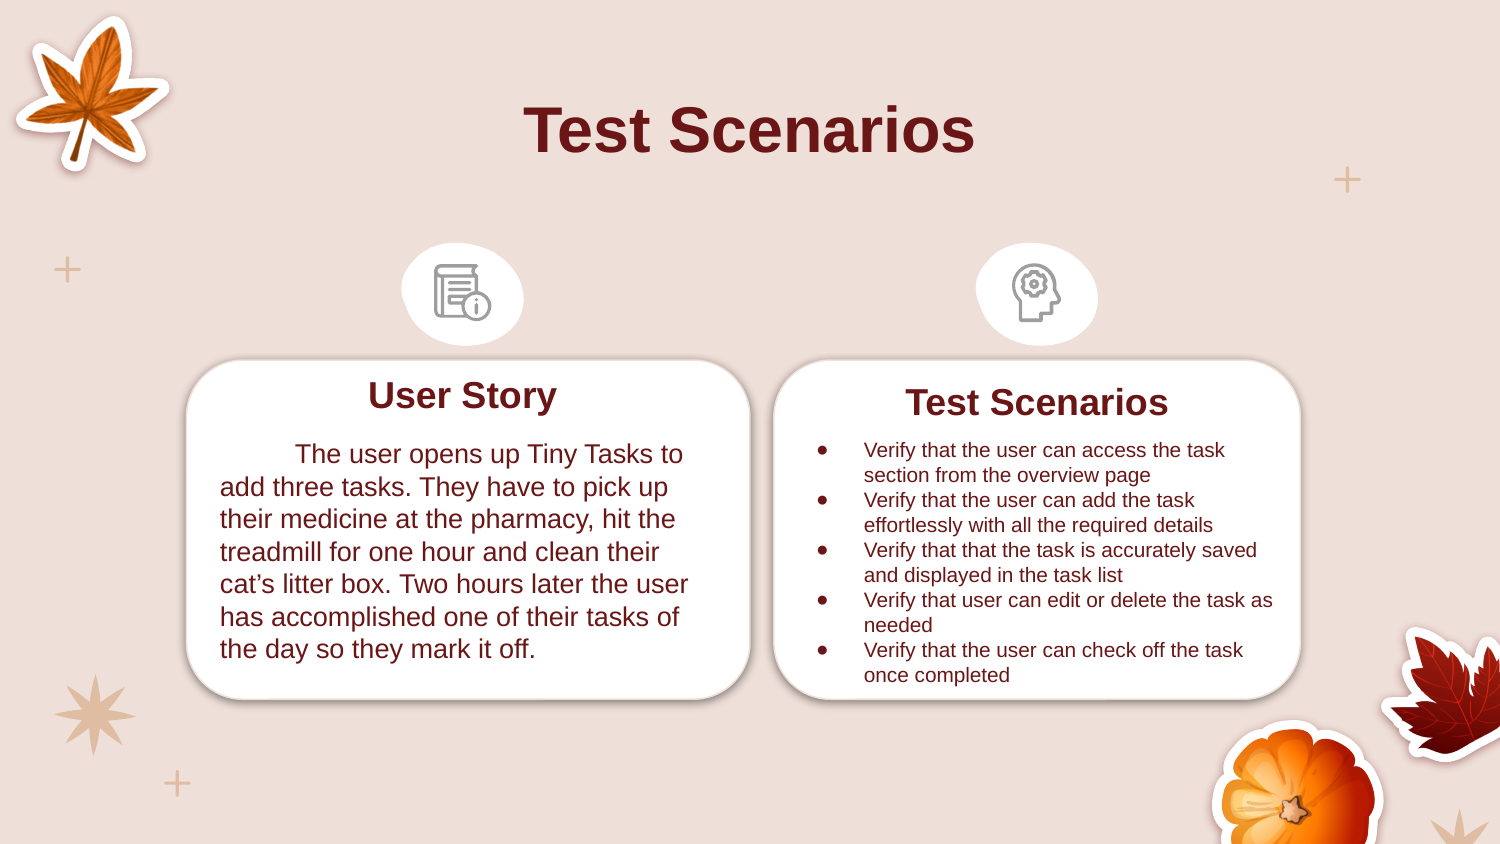

# Test Scenarios

User Story

Test Scenarios
The user opens up Tiny Tasks to add three tasks. They have to pick up their medicine at the pharmacy, hit the treadmill for one hour and clean their cat’s litter box. Two hours later the user has accomplished one of their tasks of the day so they mark it off.
Verify that the user can access the task section from the overview page
Verify that the user can add the task effortlessly with all the required details
Verify that that the task is accurately saved and displayed in the task list
Verify that user can edit or delete the task as needed
Verify that the user can check off the task once completed